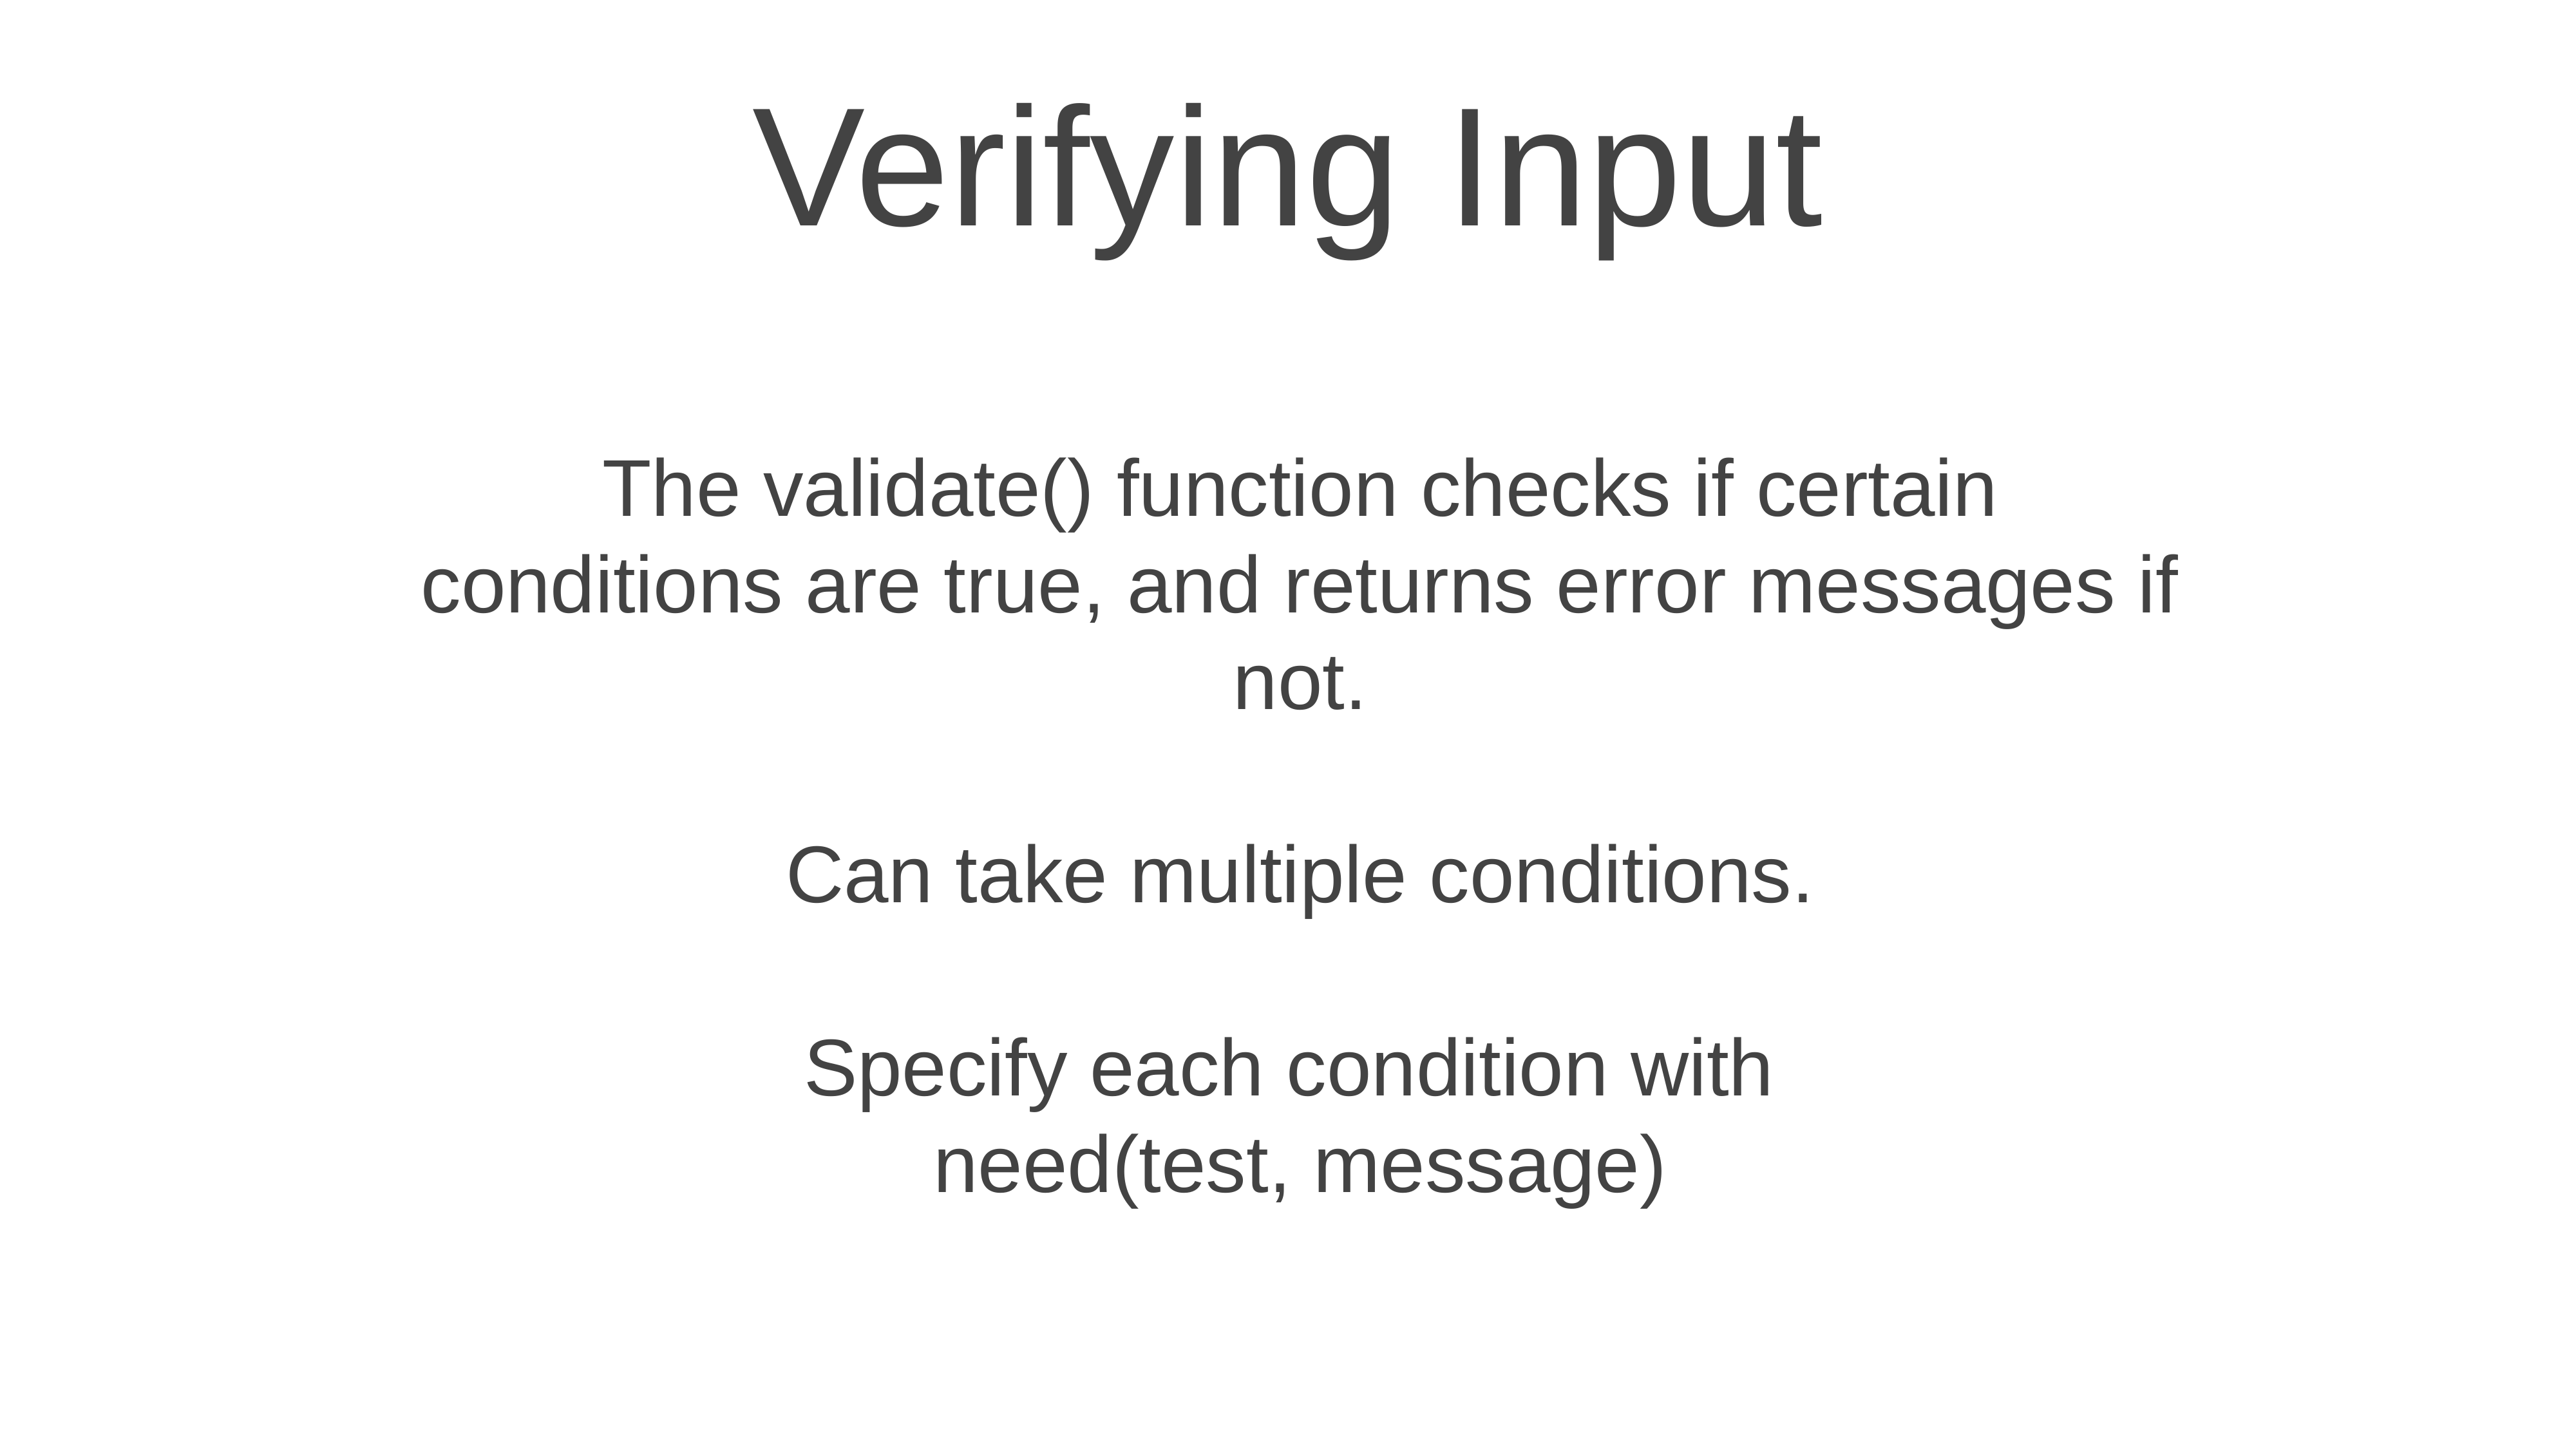

# Verifying Input

The validate() function checks if certain conditions are true, and returns error messages if not.

Can take multiple conditions.

Specify each condition with
need(test, message)